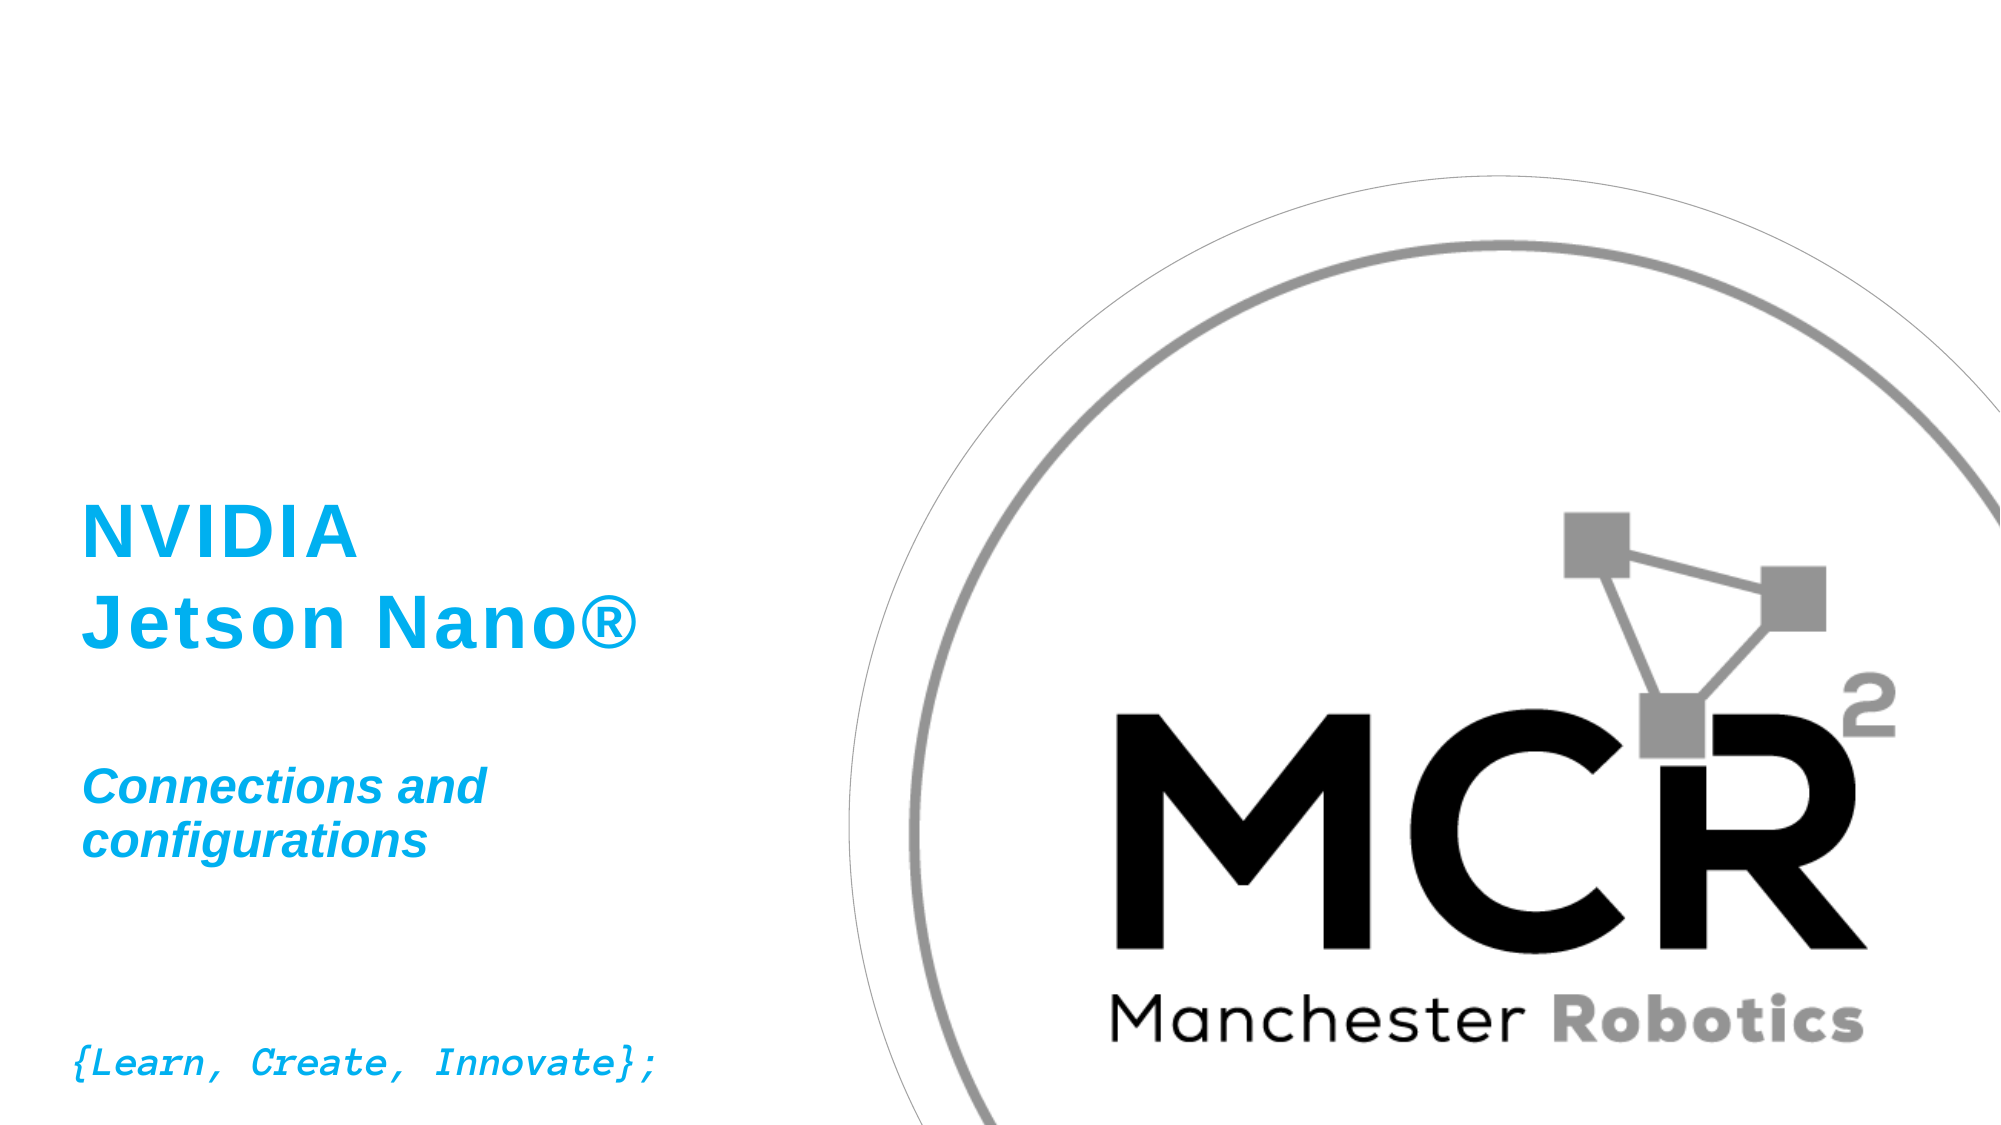

# NVIDIA Jetson Nano®
Connections and configurations